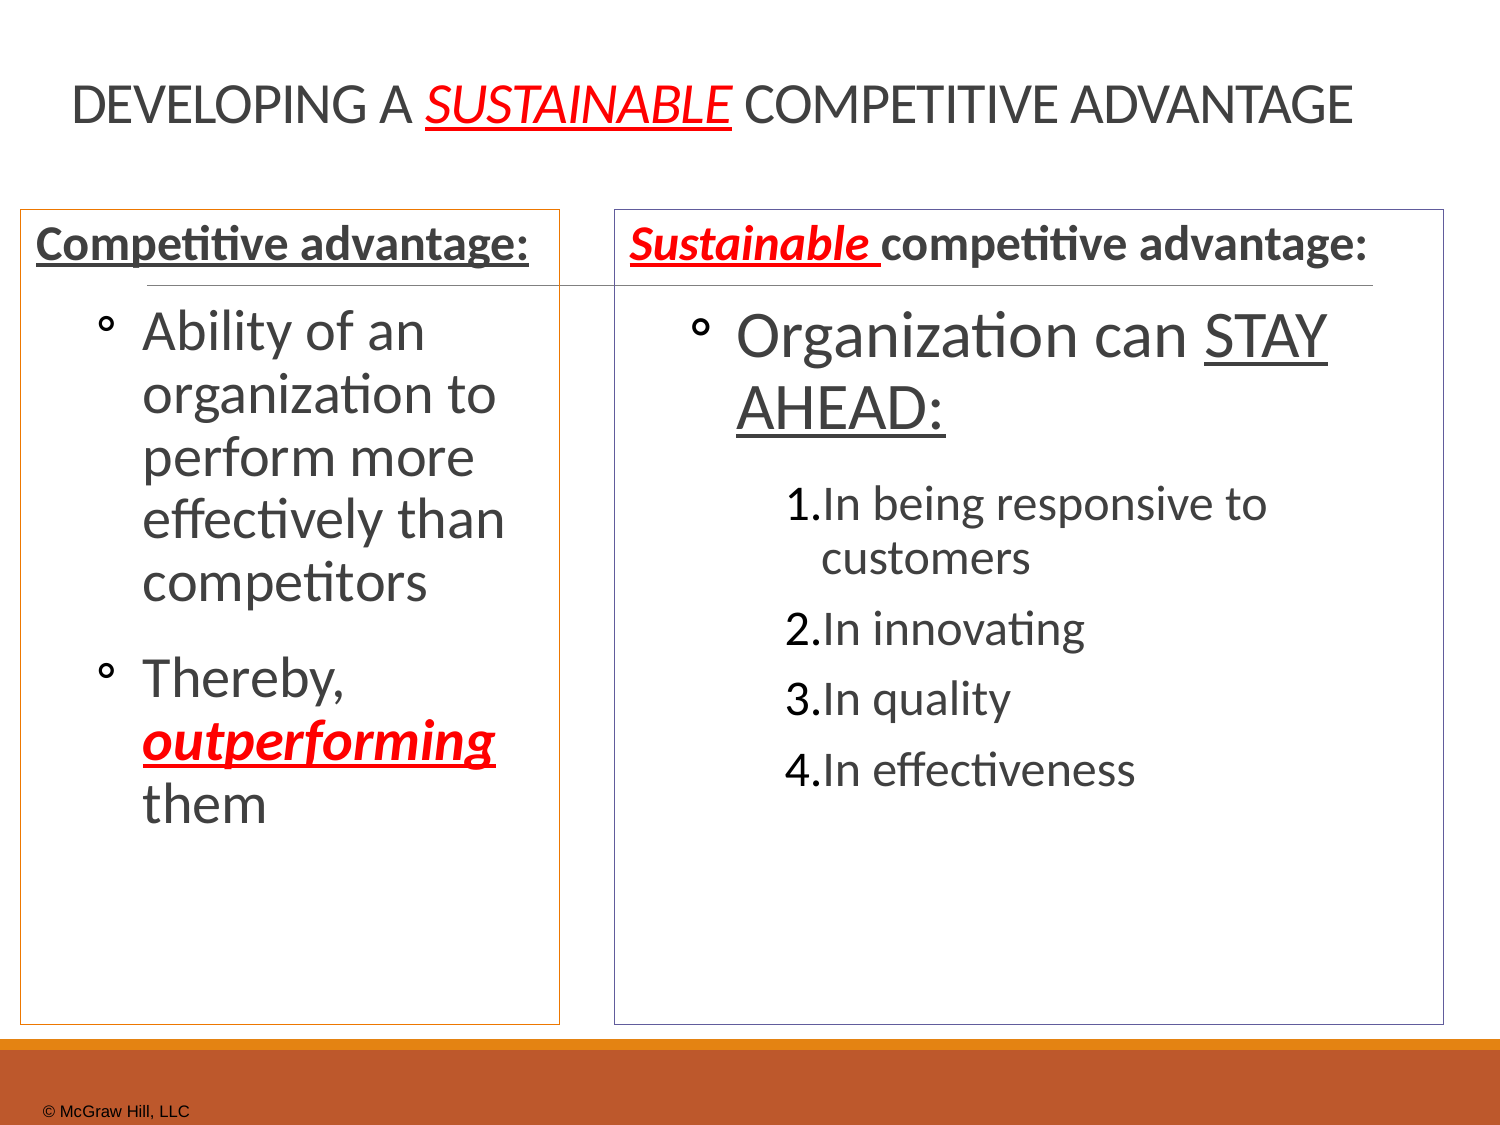

# DEVELOPING A SUSTAINABLE COMPETITIVE ADVANTAGE
Sustainable competitive advantage:
Organization can STAY AHEAD:
In being responsive to customers
In innovating
In quality
In effectiveness
Competitive advantage:
Ability of an organization to perform more effectively than competitors
Thereby, outperforming them